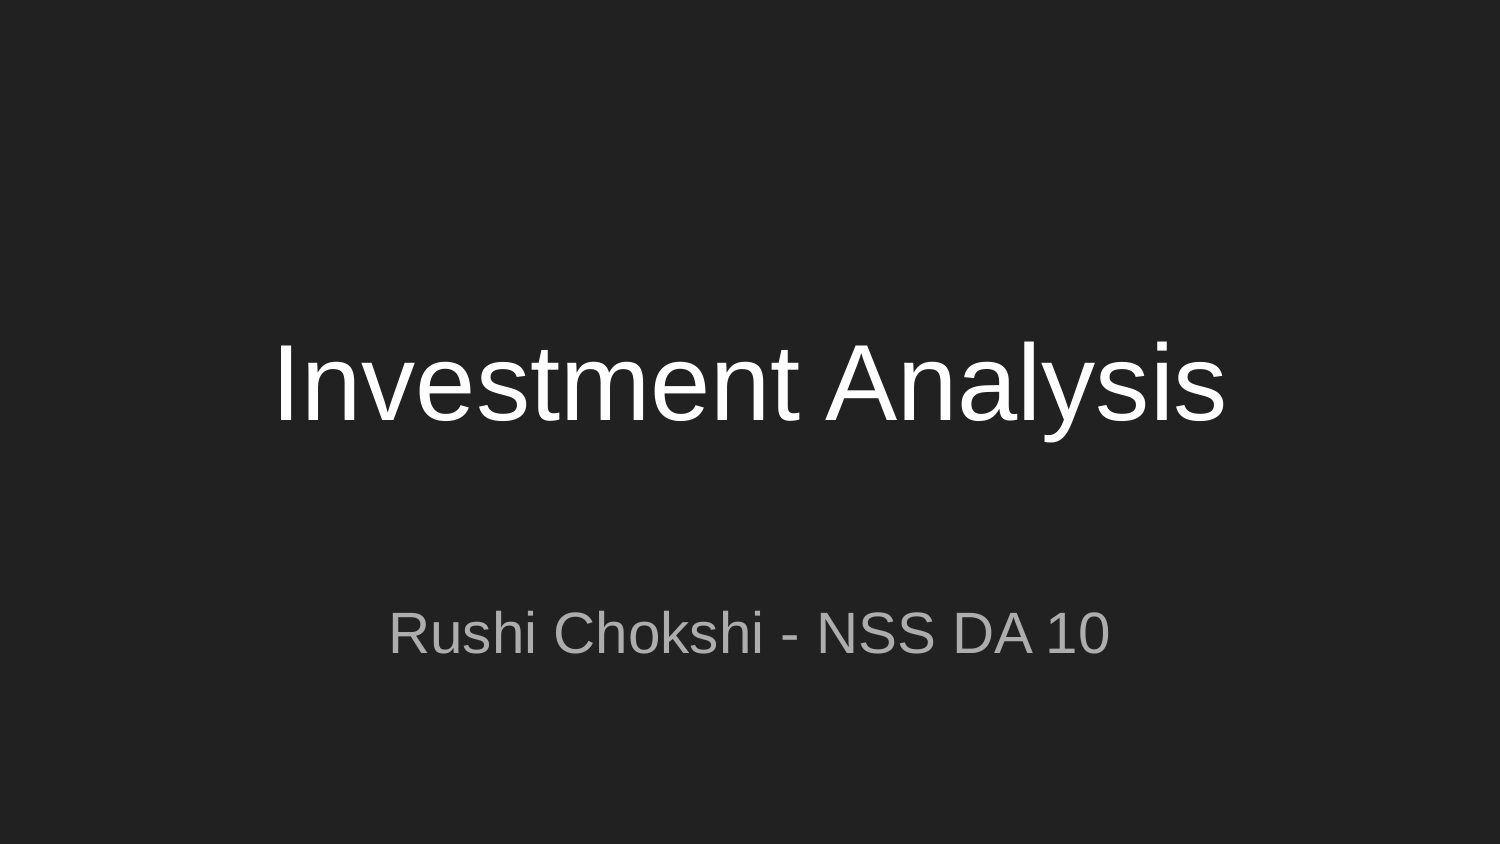

# Investment Analysis
Rushi Chokshi - NSS DA 10